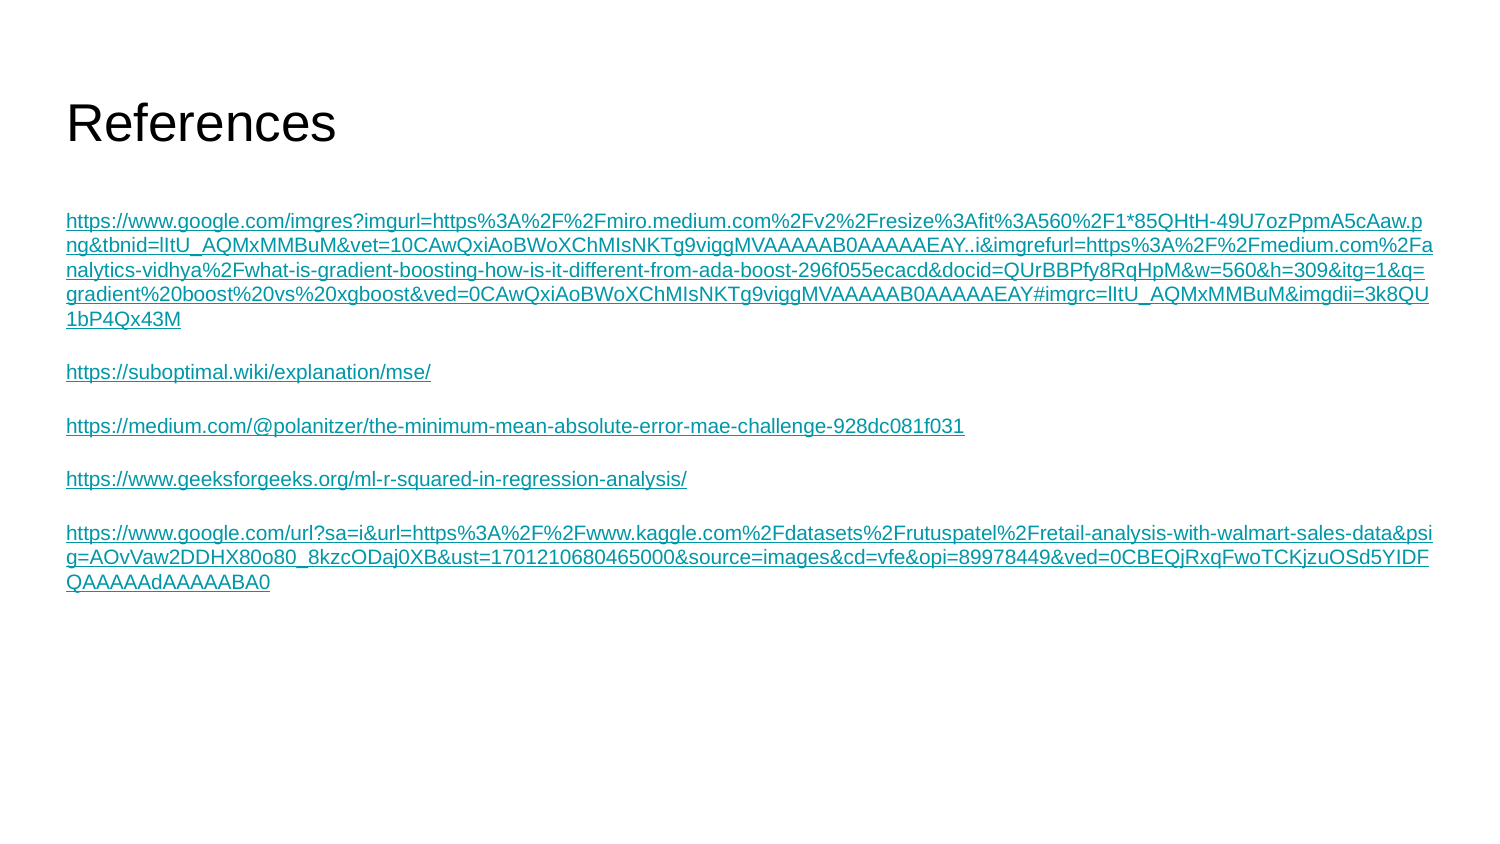

# References
https://www.google.com/imgres?imgurl=https%3A%2F%2Fmiro.medium.com%2Fv2%2Fresize%3Afit%3A560%2F1*85QHtH-49U7ozPpmA5cAaw.png&tbnid=lItU_AQMxMMBuM&vet=10CAwQxiAoBWoXChMIsNKTg9viggMVAAAAAB0AAAAAEAY..i&imgrefurl=https%3A%2F%2Fmedium.com%2Fanalytics-vidhya%2Fwhat-is-gradient-boosting-how-is-it-different-from-ada-boost-296f055ecacd&docid=QUrBBPfy8RqHpM&w=560&h=309&itg=1&q=gradient%20boost%20vs%20xgboost&ved=0CAwQxiAoBWoXChMIsNKTg9viggMVAAAAAB0AAAAAEAY#imgrc=lItU_AQMxMMBuM&imgdii=3k8QU1bP4Qx43M
https://suboptimal.wiki/explanation/mse/
https://medium.com/@polanitzer/the-minimum-mean-absolute-error-mae-challenge-928dc081f031
https://www.geeksforgeeks.org/ml-r-squared-in-regression-analysis/
https://www.google.com/url?sa=i&url=https%3A%2F%2Fwww.kaggle.com%2Fdatasets%2Frutuspatel%2Fretail-analysis-with-walmart-sales-data&psig=AOvVaw2DDHX80o80_8kzcODaj0XB&ust=1701210680465000&source=images&cd=vfe&opi=89978449&ved=0CBEQjRxqFwoTCKjzuOSd5YIDFQAAAAAdAAAAABA0